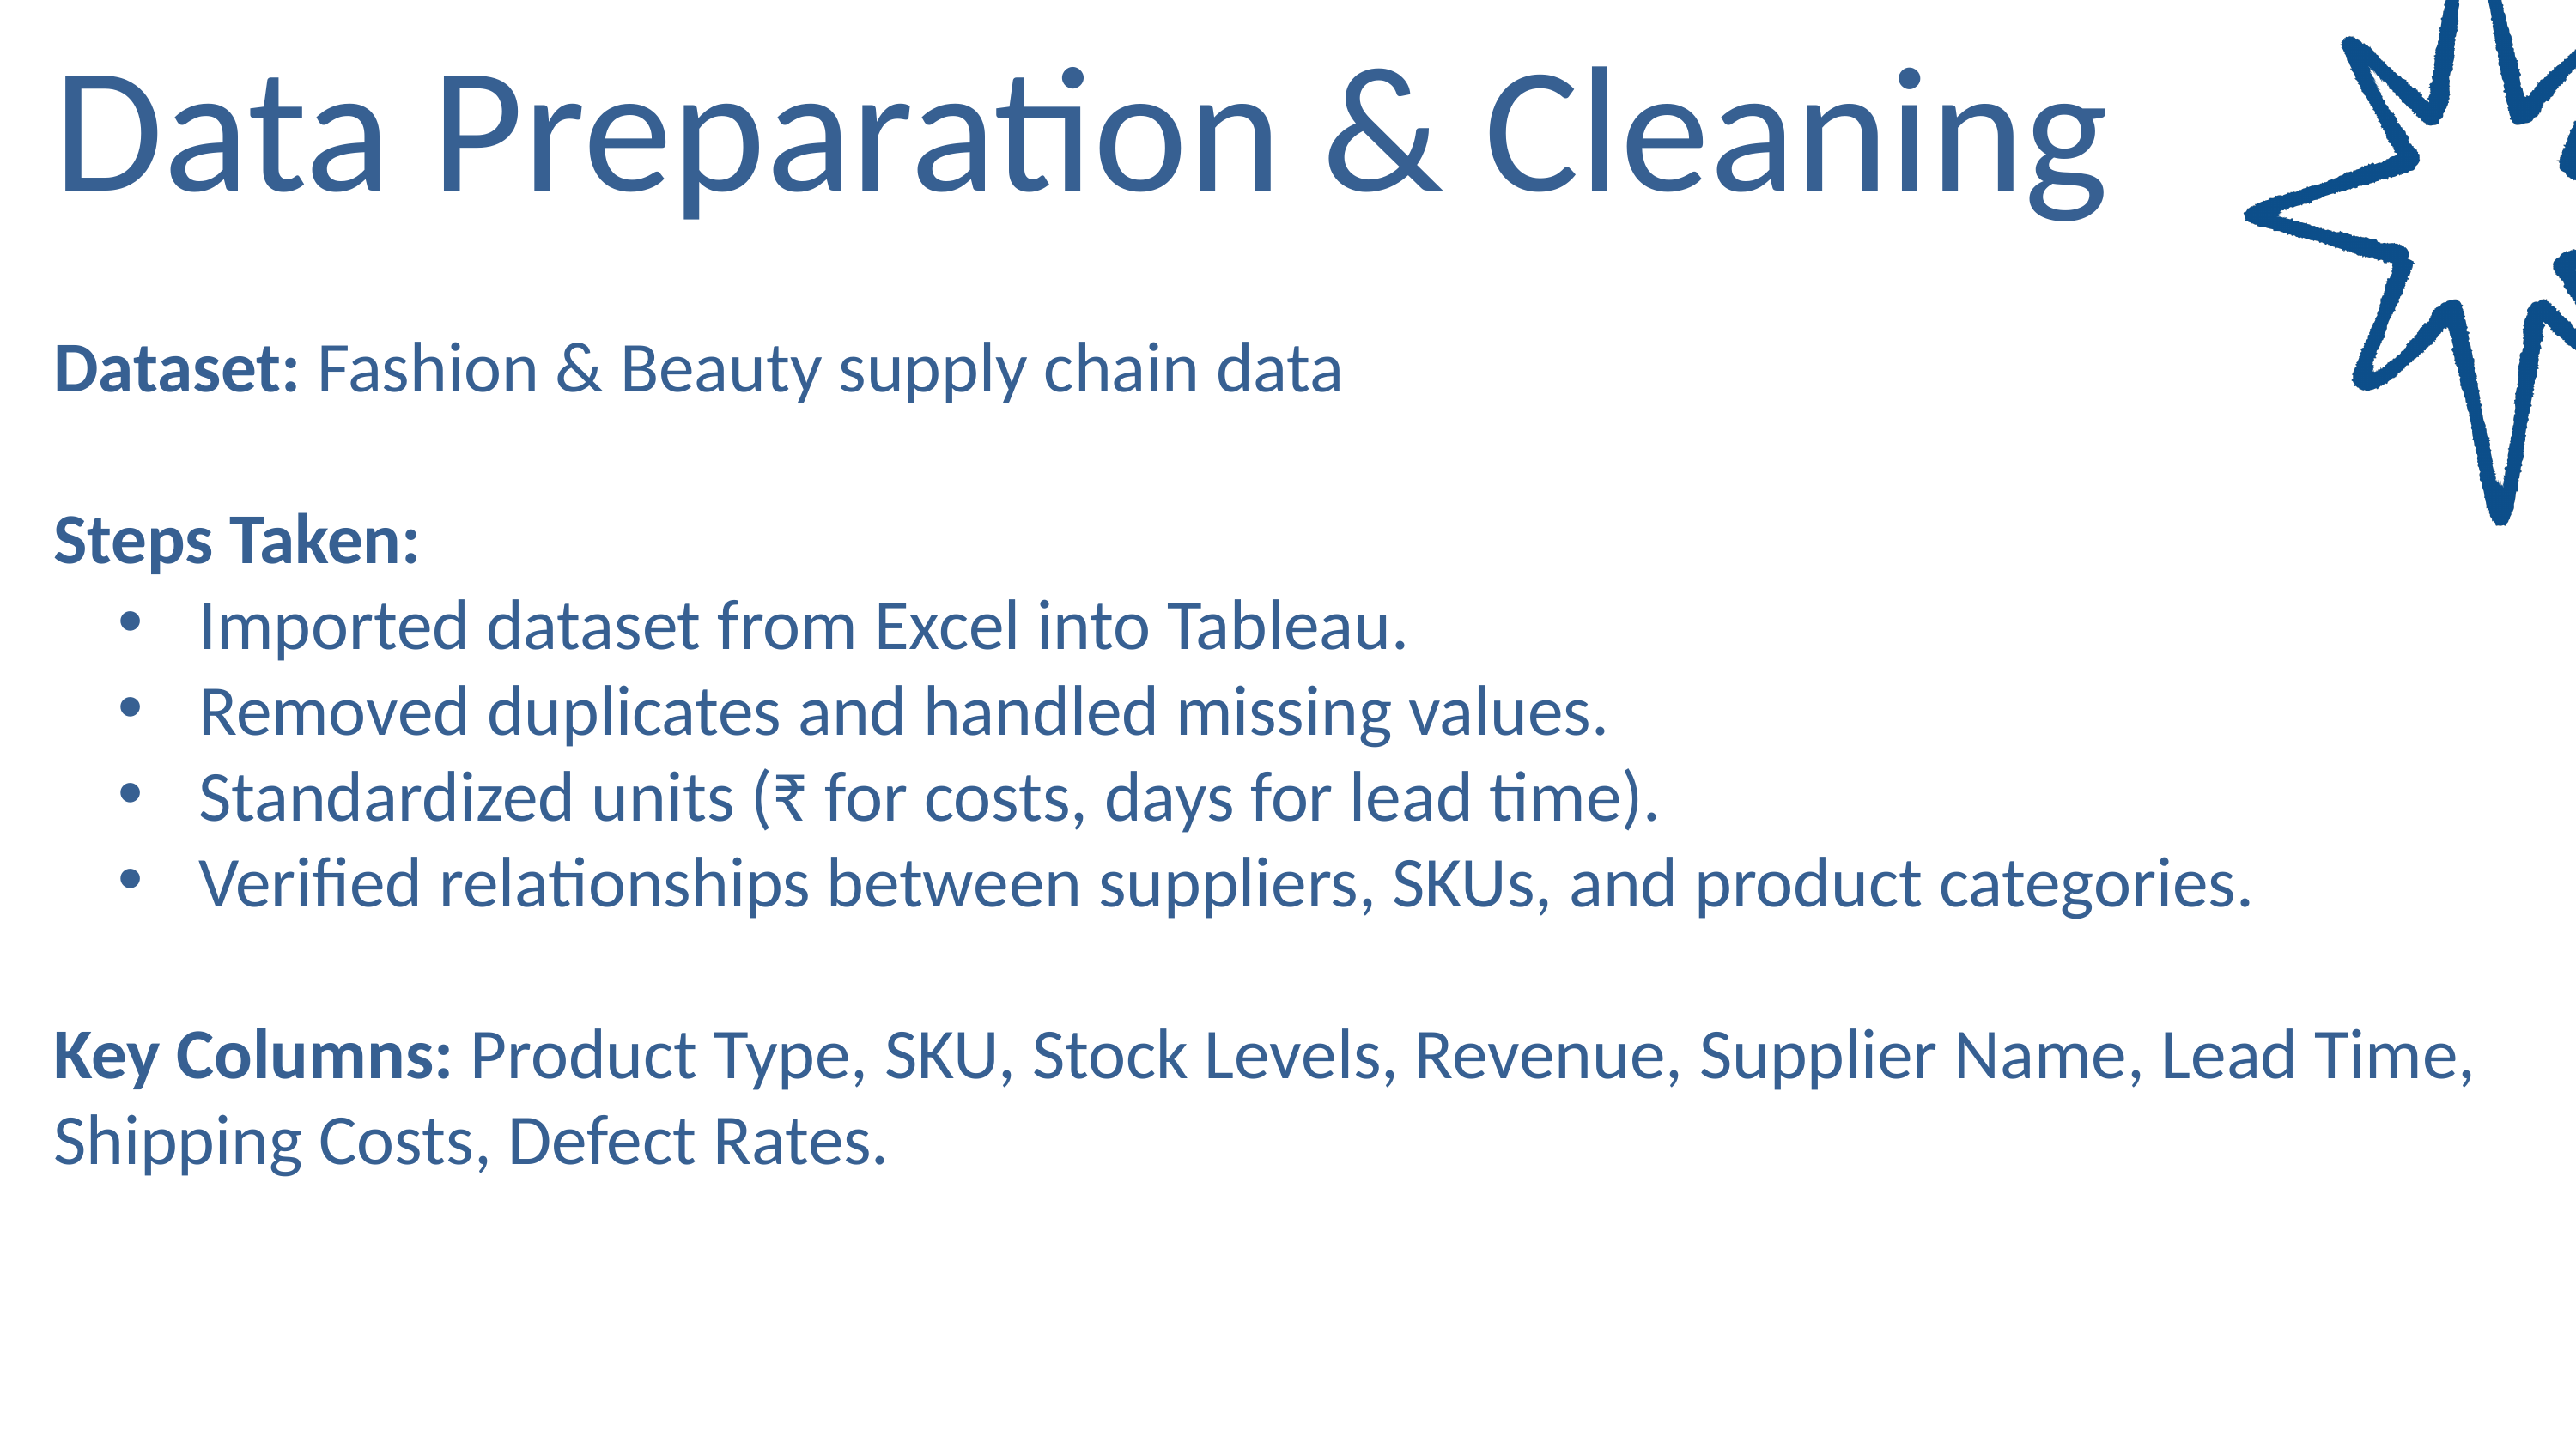

Data Preparation & Cleaning
Dataset: Fashion & Beauty supply chain data
Steps Taken:
Imported dataset from Excel into Tableau.
Removed duplicates and handled missing values.
Standardized units (₹ for costs, days for lead time).
Verified relationships between suppliers, SKUs, and product categories.

Key Columns: Product Type, SKU, Stock Levels, Revenue, Supplier Name, Lead Time, Shipping Costs, Defect Rates.